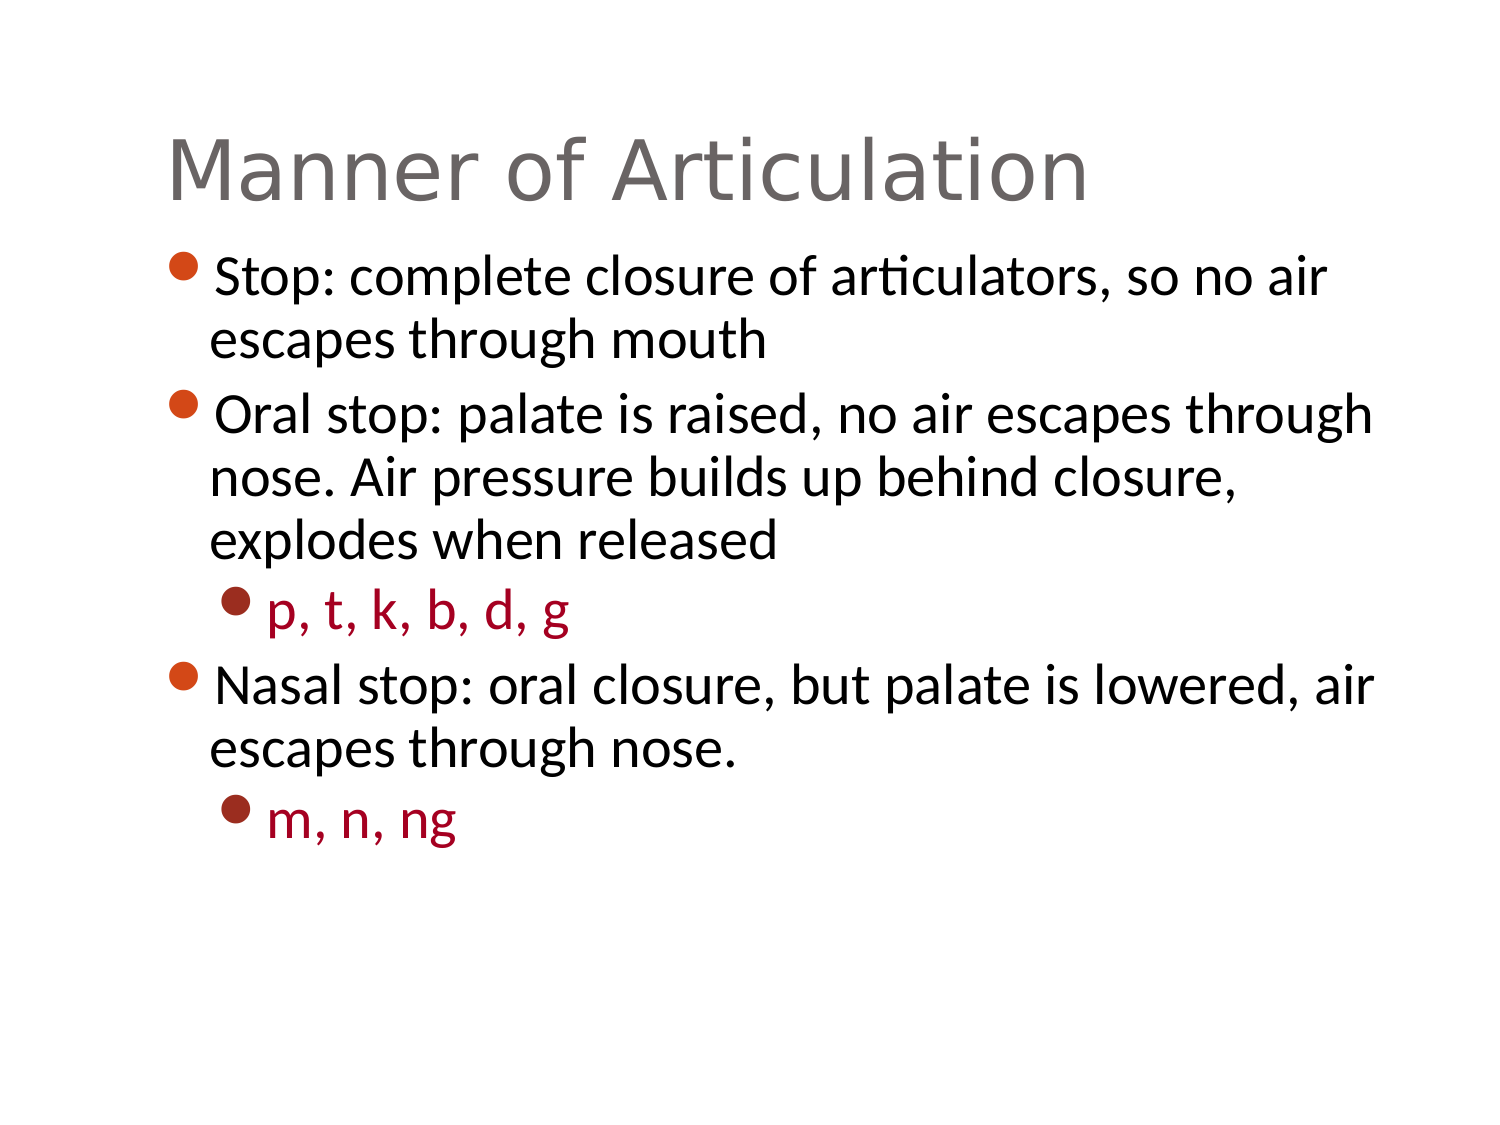

# Manner of Articulation
Stop: complete closure of articulators, so no air escapes through mouth
Oral stop: palate is raised, no air escapes through nose. Air pressure builds up behind closure, explodes when released
p, t, k, b, d, g
Nasal stop: oral closure, but palate is lowered, air escapes through nose.
m, n, ng